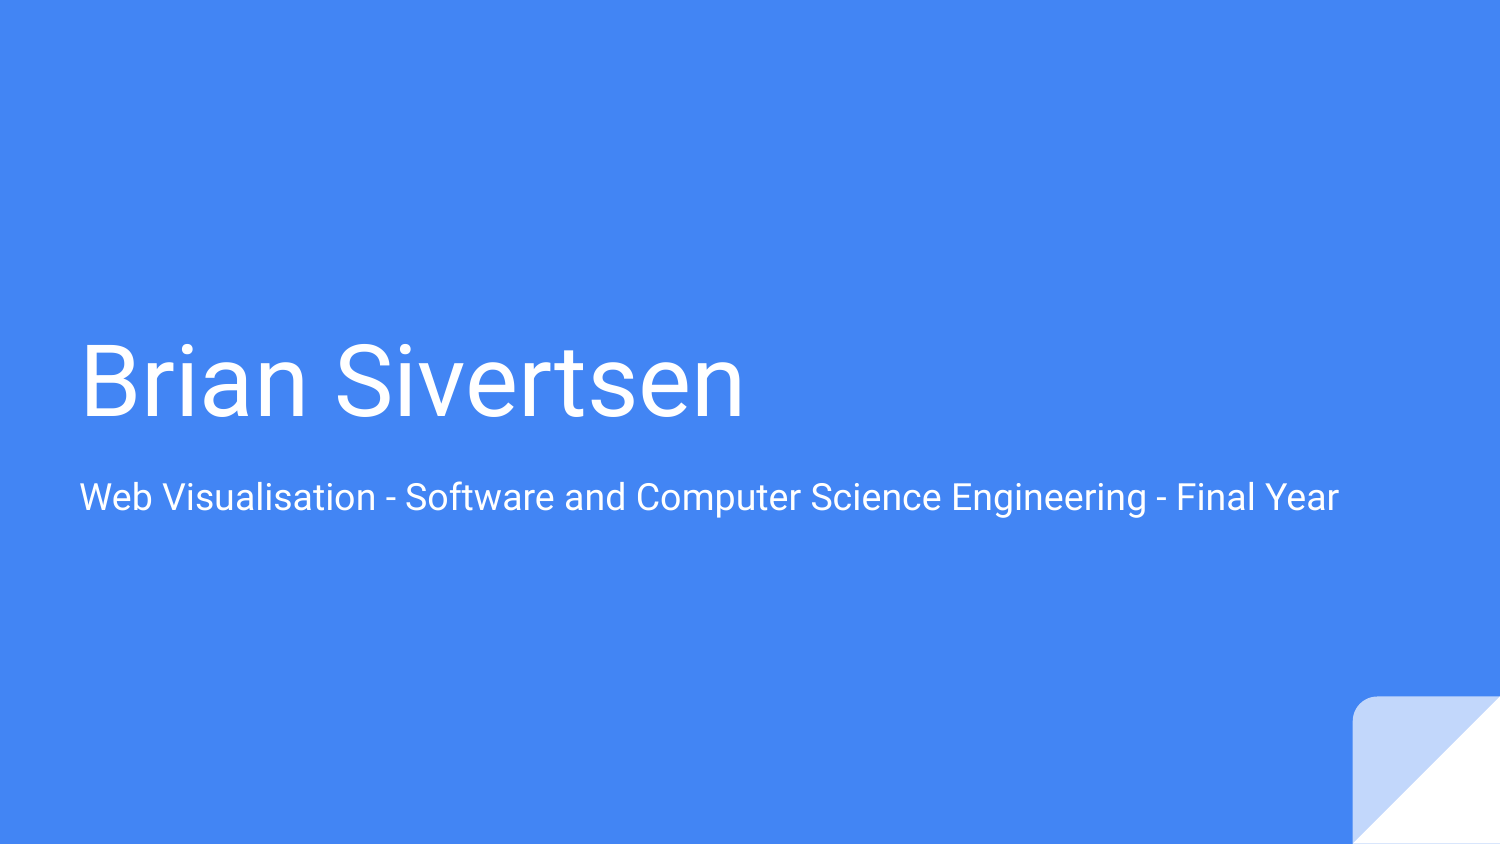

# Brian Sivertsen
Web Visualisation - Software and Computer Science Engineering - Final Year